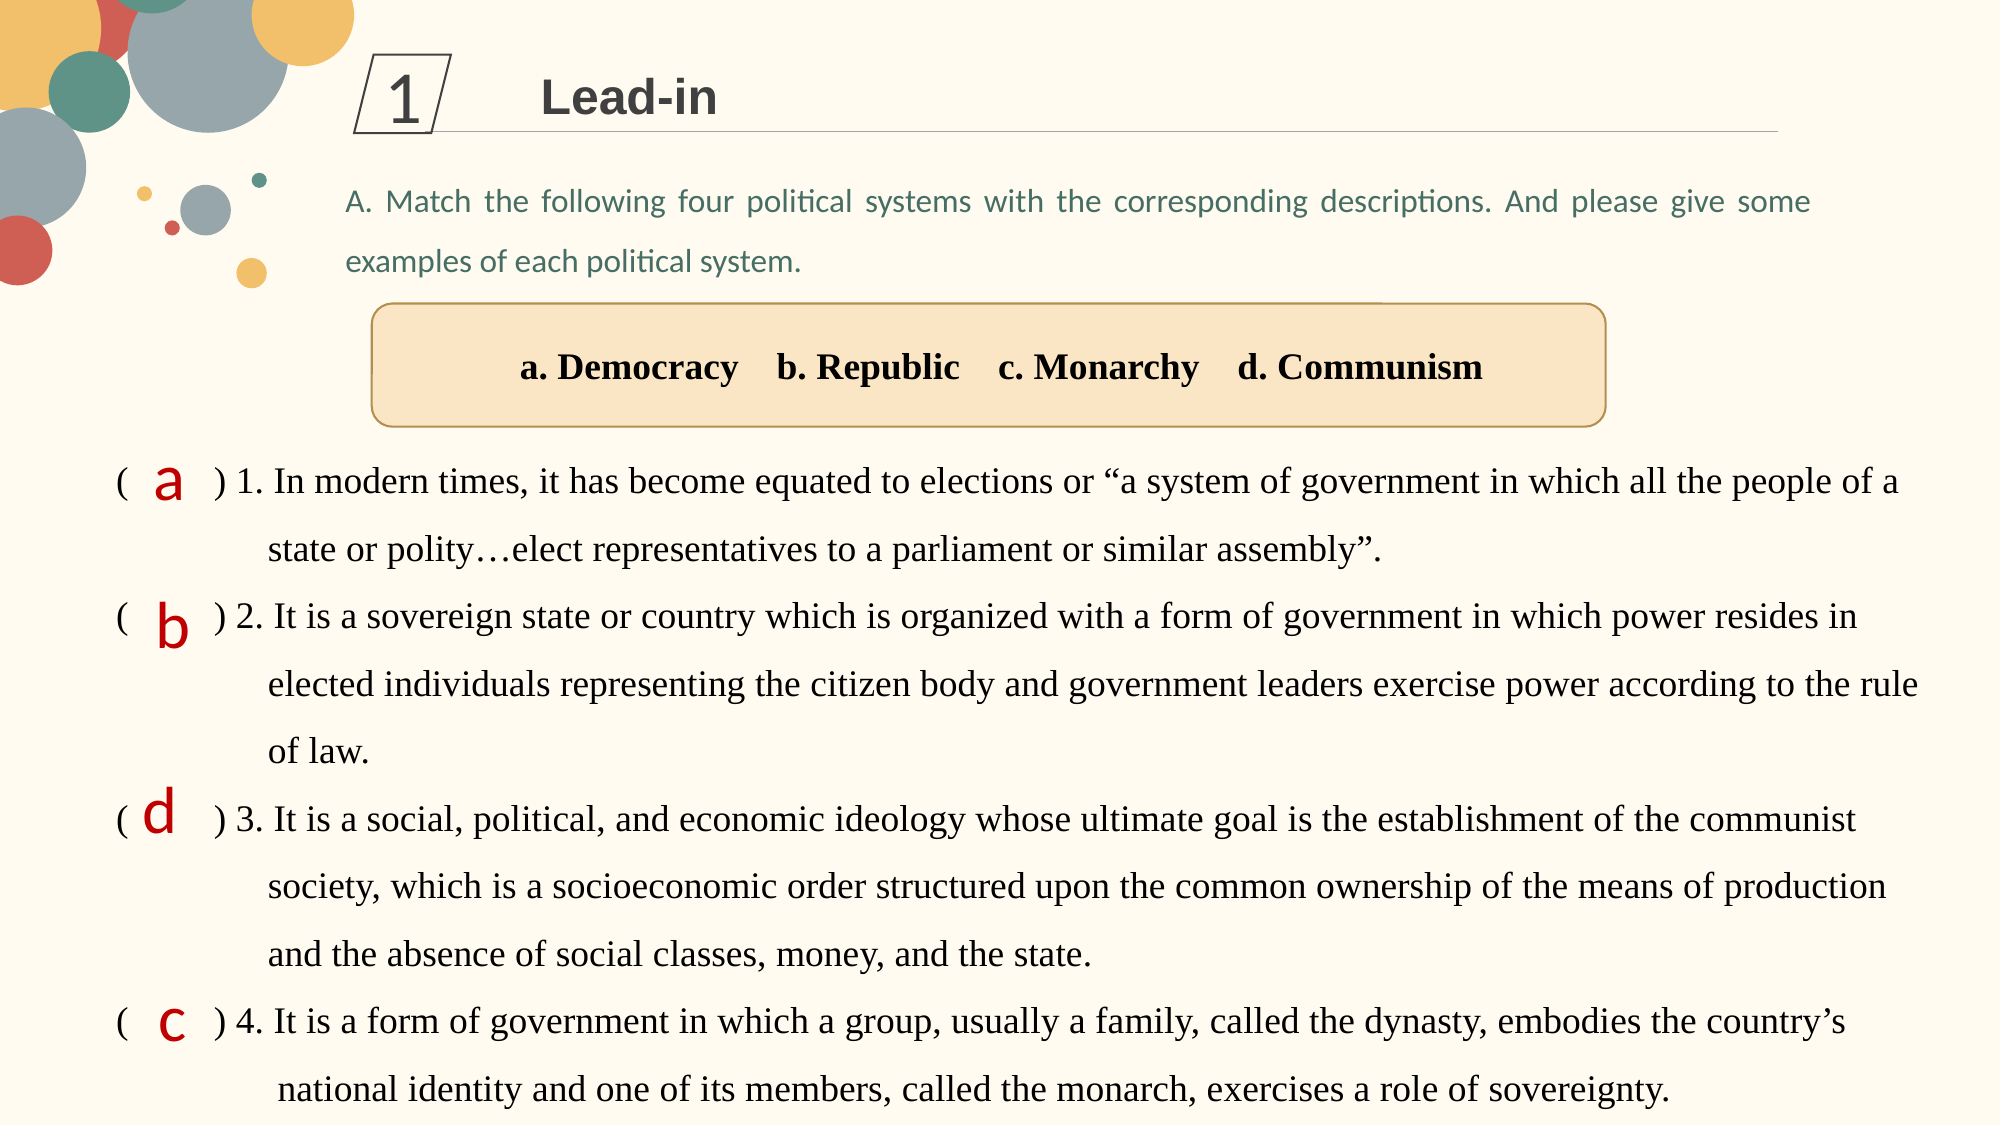

1
Lead-in
A. Match the following four political systems with the corresponding descriptions. And please give some examples of each political system.

a. Democracy    b. Republic    c. Monarchy    d. Communism
(         ) 1. In modern times, it has become equated to elections or “a system of government in which all the people of a
                state or polity…elect representatives to a parliament or similar assembly”.
(         ) 2. It is a sovereign state or country which is organized with a form of government in which power resides in
                elected individuals representing the citizen body and government leaders exercise power according to the rule
                of law.
(         ) 3. It is a social, political, and economic ideology whose ultimate goal is the establishment of the communist
                society, which is a socioeconomic order structured upon the common ownership of the means of production
                and the absence of social classes, money, and the state.
(         ) 4. It is a form of government in which a group, usually a family, called the dynasty, embodies the country’s
                 national identity and one of its members, called the monarch, exercises a role of sovereignty.
a
b
d
c